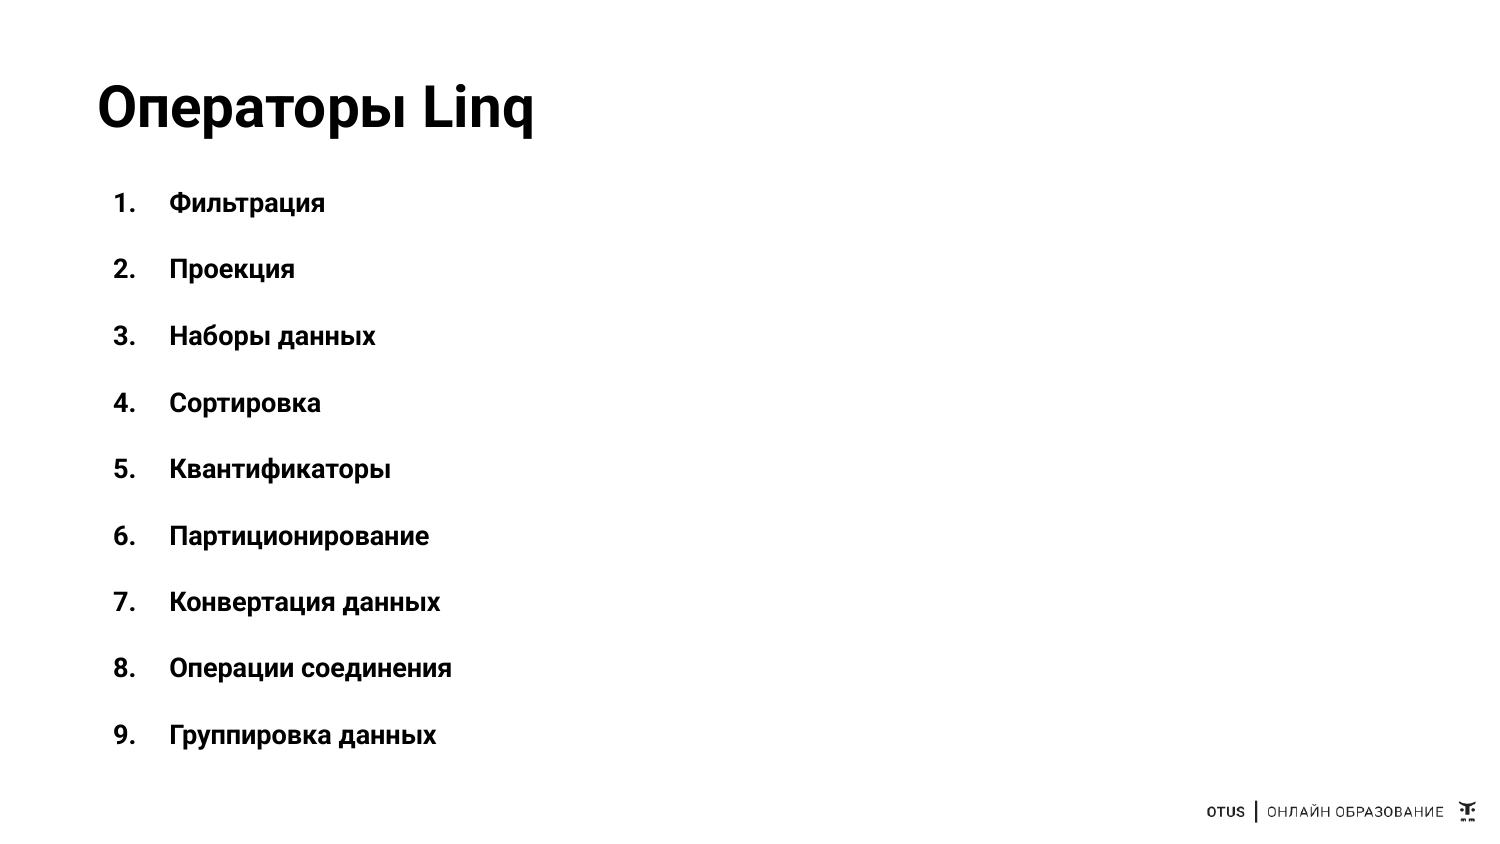

# Операторы Linq
Фильтрация
Проекция
Наборы данных
Сортировка
Квантификаторы
Партиционирование
Конвертация данных
Операции соединения
Группировка данных